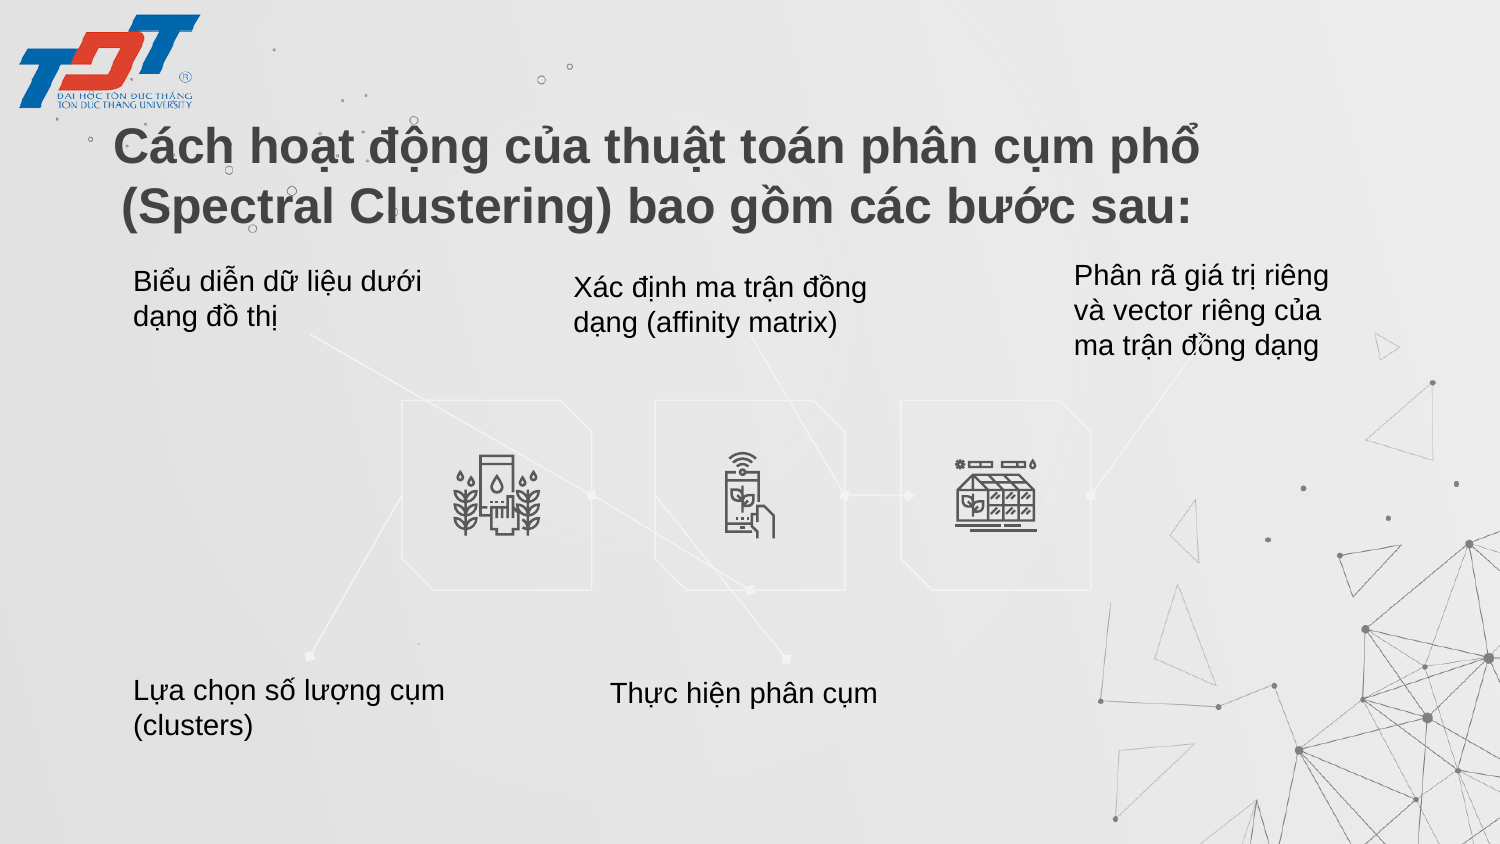

Cách hoạt động của thuật toán phân cụm phổ (Spectral Clustering) bao gồm các bước sau:
Phân rã giá trị riêng và vector riêng của ma trận đồng dạng
Biểu diễn dữ liệu dưới dạng đồ thị
Xác định ma trận đồng dạng (affinity matrix)

Lựa chọn số lượng cụm (clusters)

Thực hiện phân cụm